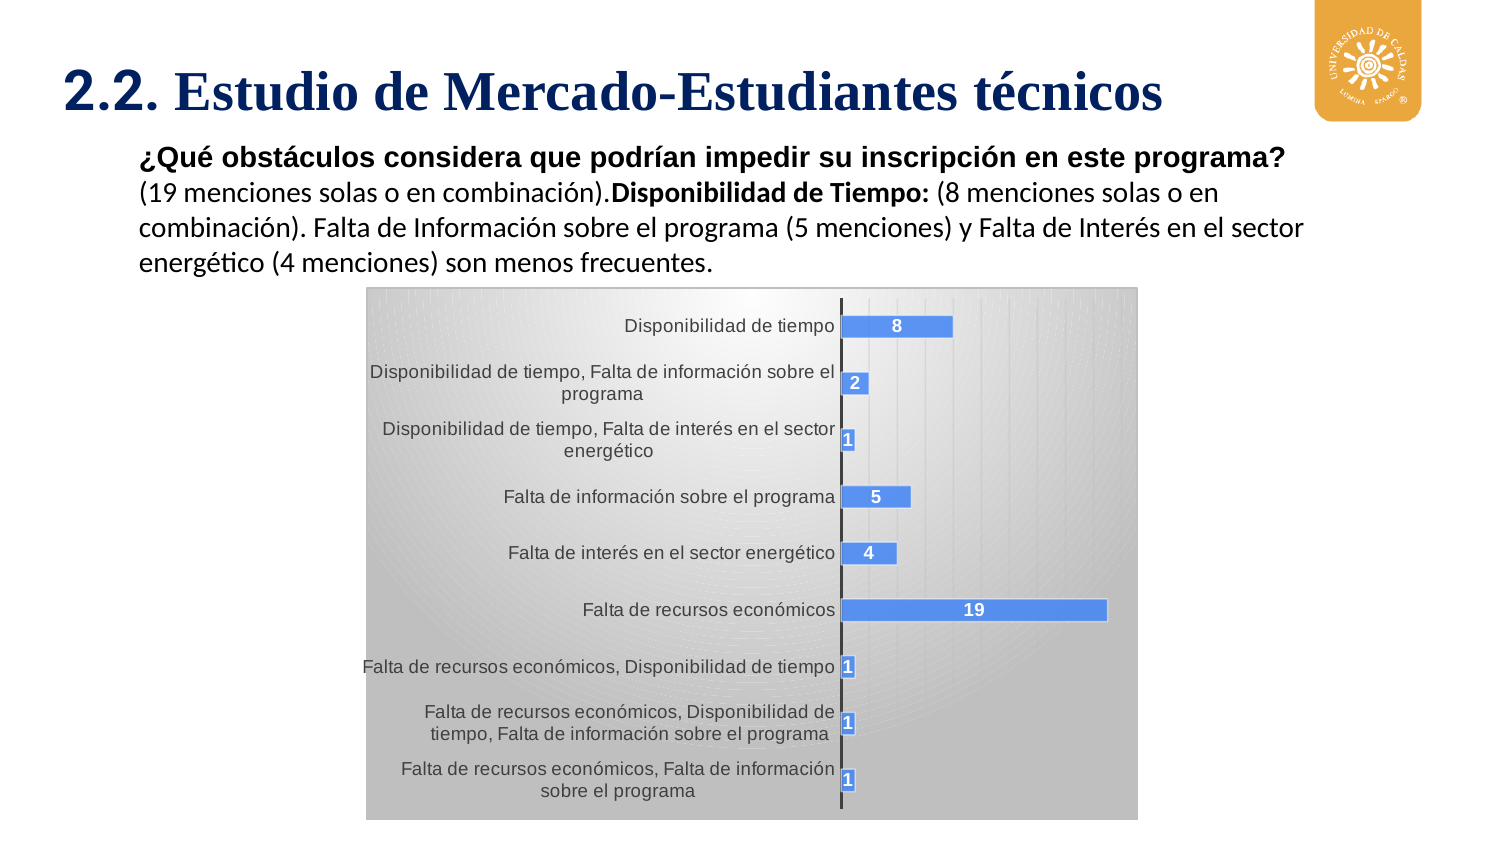

2.2. Estudio de Mercado-Estudiantes técnicos
¿Qué obstáculos considera que podrían impedir su inscripción en este programa?
(19 menciones solas o en combinación).Disponibilidad de Tiempo: (8 menciones solas o en combinación). Falta de Información sobre el programa (5 menciones) y Falta de Interés en el sector energético (4 menciones) son menos frecuentes.

### Chart

| Category | Total |
|---|---|
| Disponibilidad de tiempo | 8.0 |
| Disponibilidad de tiempo, Falta de información sobre el programa | 2.0 |
| Disponibilidad de tiempo, Falta de interés en el sector energético | 1.0 |
| Falta de información sobre el programa | 5.0 |
| Falta de interés en el sector energético | 4.0 |
| Falta de recursos económicos | 19.0 |
| Falta de recursos económicos, Disponibilidad de tiempo | 1.0 |
| Falta de recursos económicos, Disponibilidad de tiempo, Falta de información sobre el programa | 1.0 |
| Falta de recursos económicos, Falta de información sobre el programa | 1.0 |